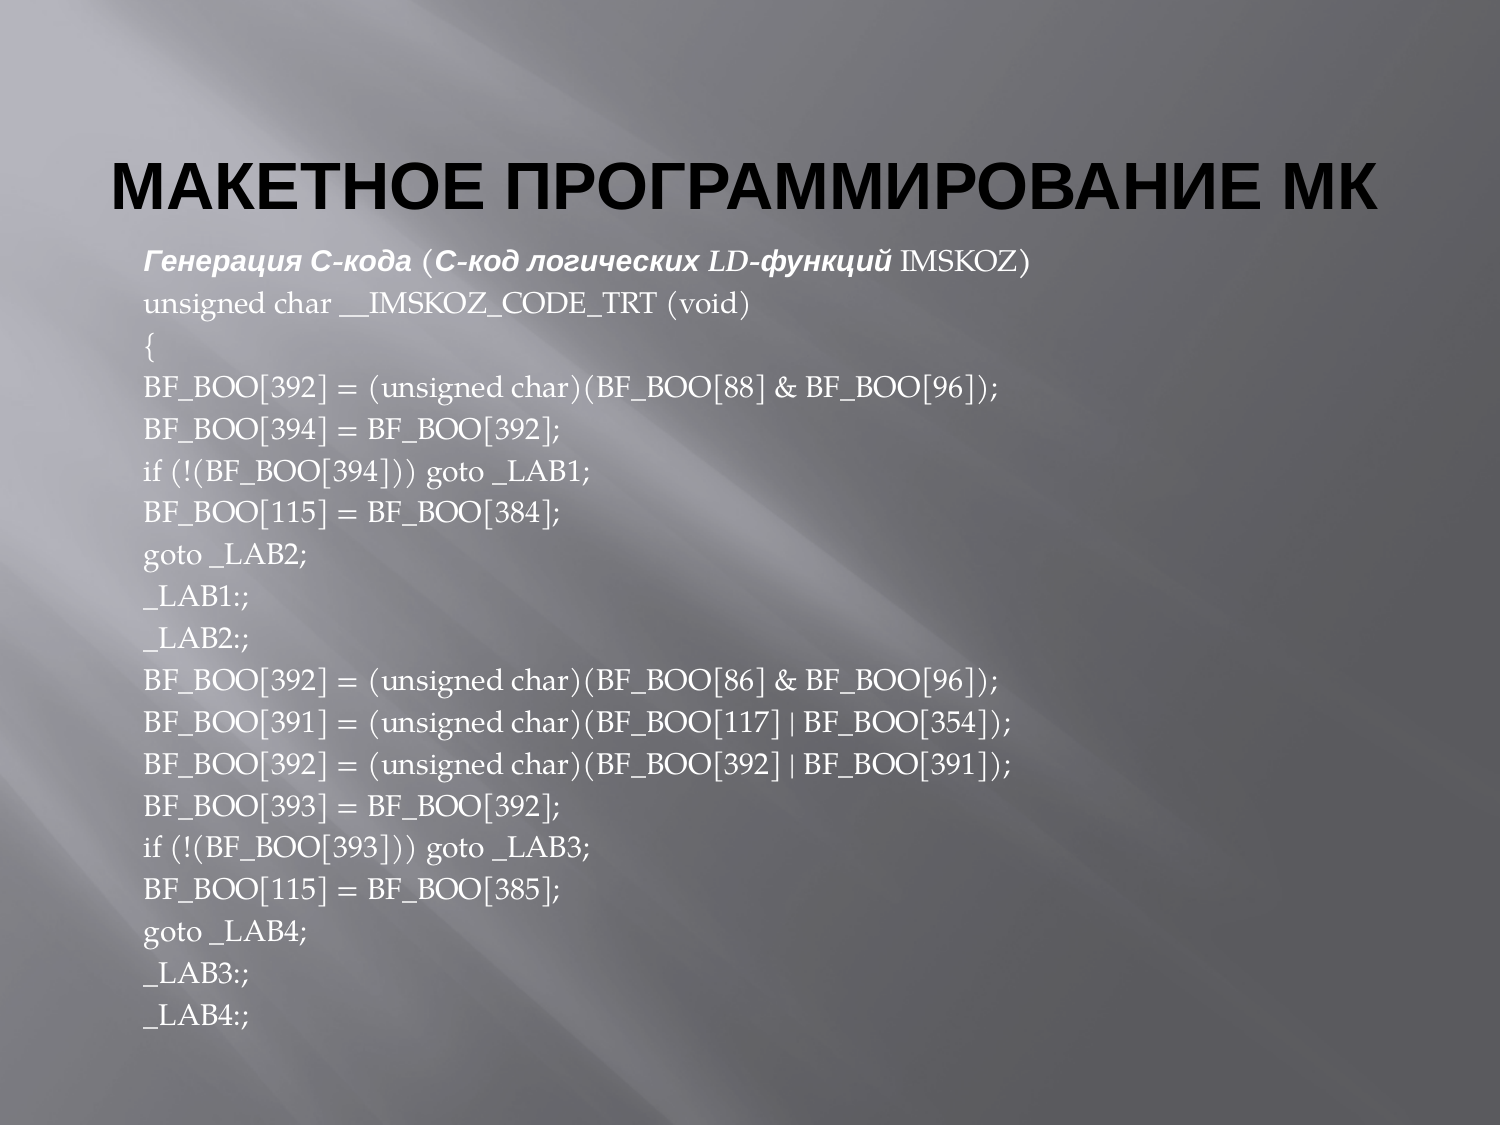

# Макетное программирование МК
Генерация С-кода (С-код логических LD-функций IMSKOZ)
unsigned char __IMSKOZ_CODE_TRT (void)
{
BF_BOO[392] = (unsigned char)(BF_BOO[88] & BF_BOO[96]);
BF_BOO[394] = BF_BOO[392];
if (!(BF_BOO[394])) goto _LAB1;
BF_BOO[115] = BF_BOO[384];
goto _LAB2;
_LAB1:;
_LAB2:;
BF_BOO[392] = (unsigned char)(BF_BOO[86] & BF_BOO[96]);
BF_BOO[391] = (unsigned char)(BF_BOO[117] | BF_BOO[354]);
BF_BOO[392] = (unsigned char)(BF_BOO[392] | BF_BOO[391]);
BF_BOO[393] = BF_BOO[392];
if (!(BF_BOO[393])) goto _LAB3;
BF_BOO[115] = BF_BOO[385];
goto _LAB4;
_LAB3:;
_LAB4:;